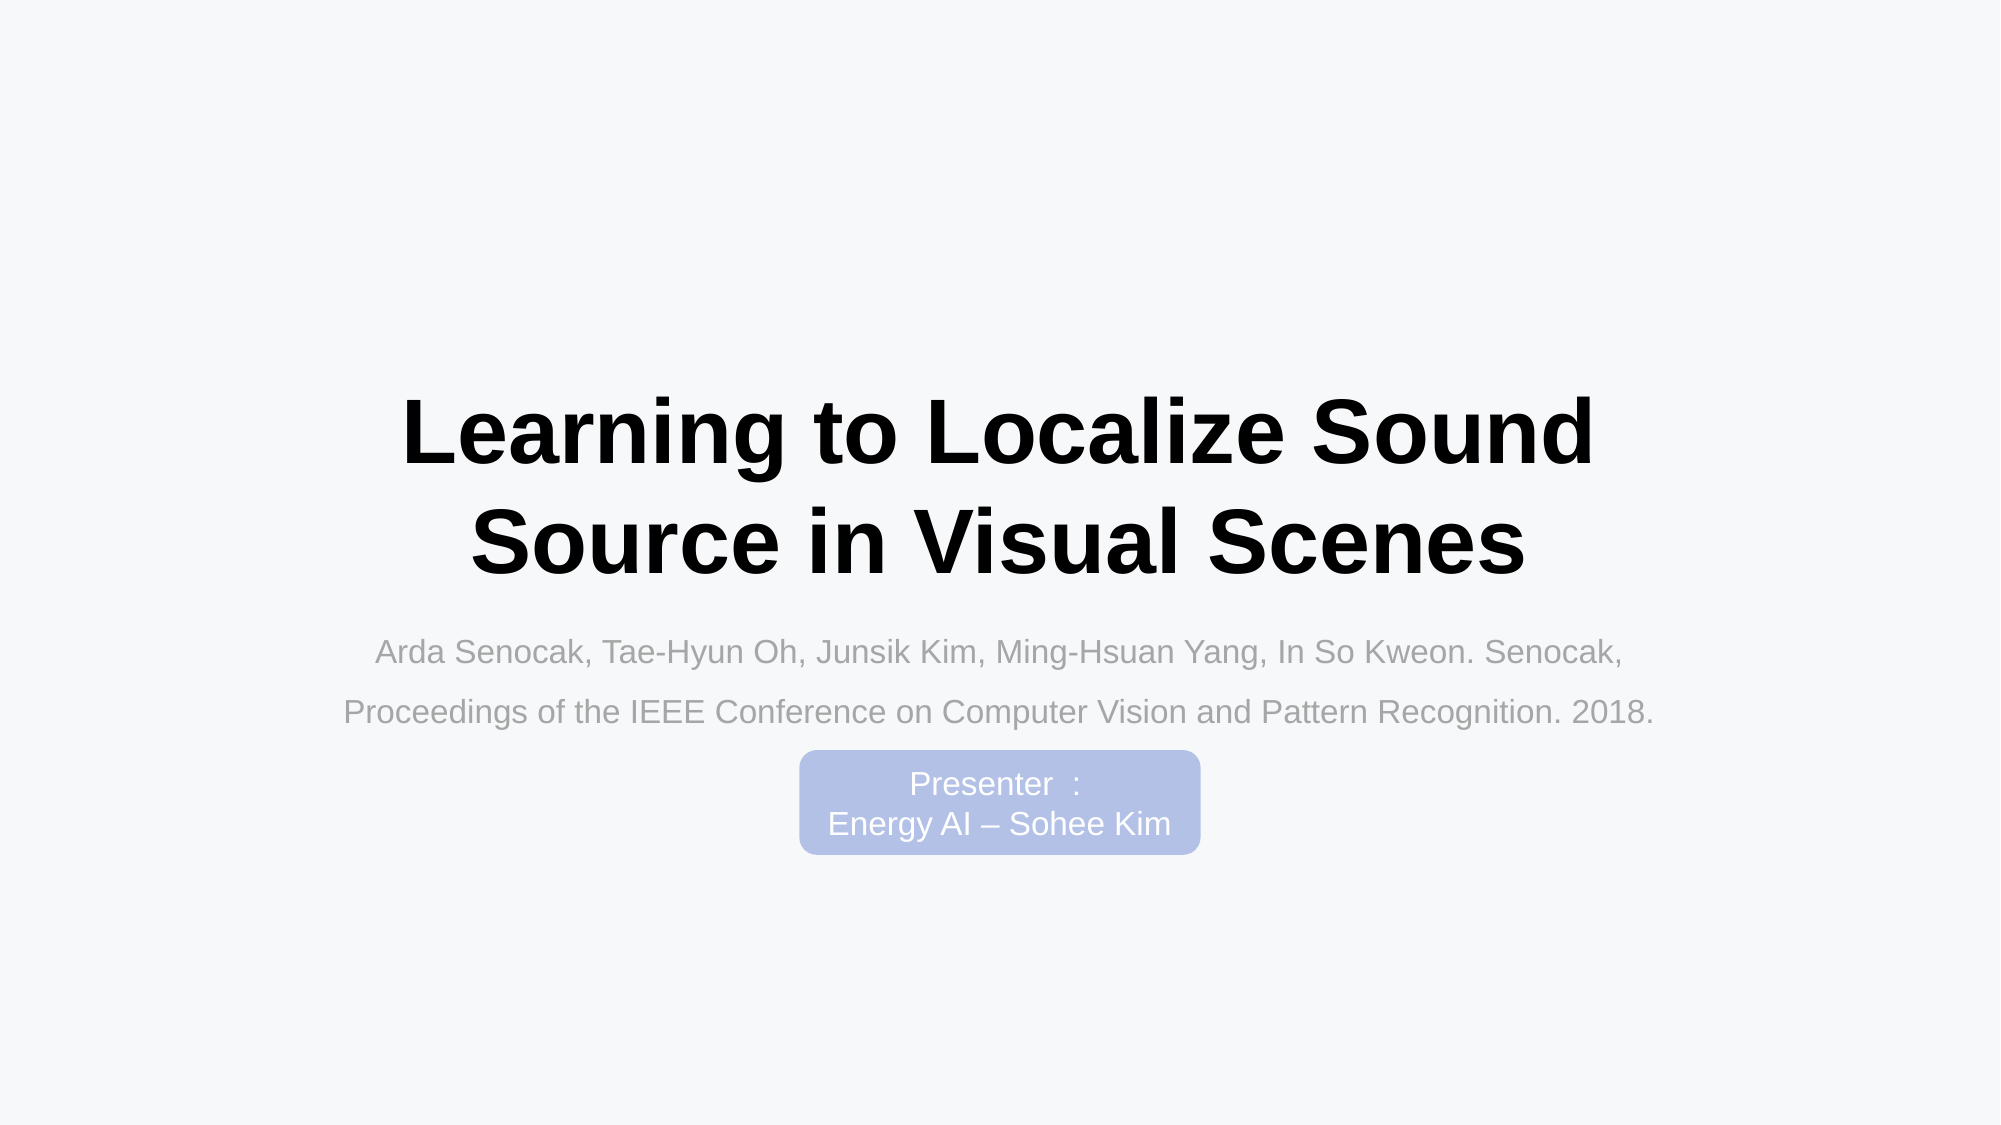

# Learning to Localize Sound Source in Visual Scenes
Arda Senocak, Tae-Hyun Oh, Junsik Kim, Ming-Hsuan Yang, In So Kweon. Senocak, Proceedings of the IEEE Conference on Computer Vision and Pattern Recognition. 2018.
Presenter  :
Energy AI – Sohee Kim